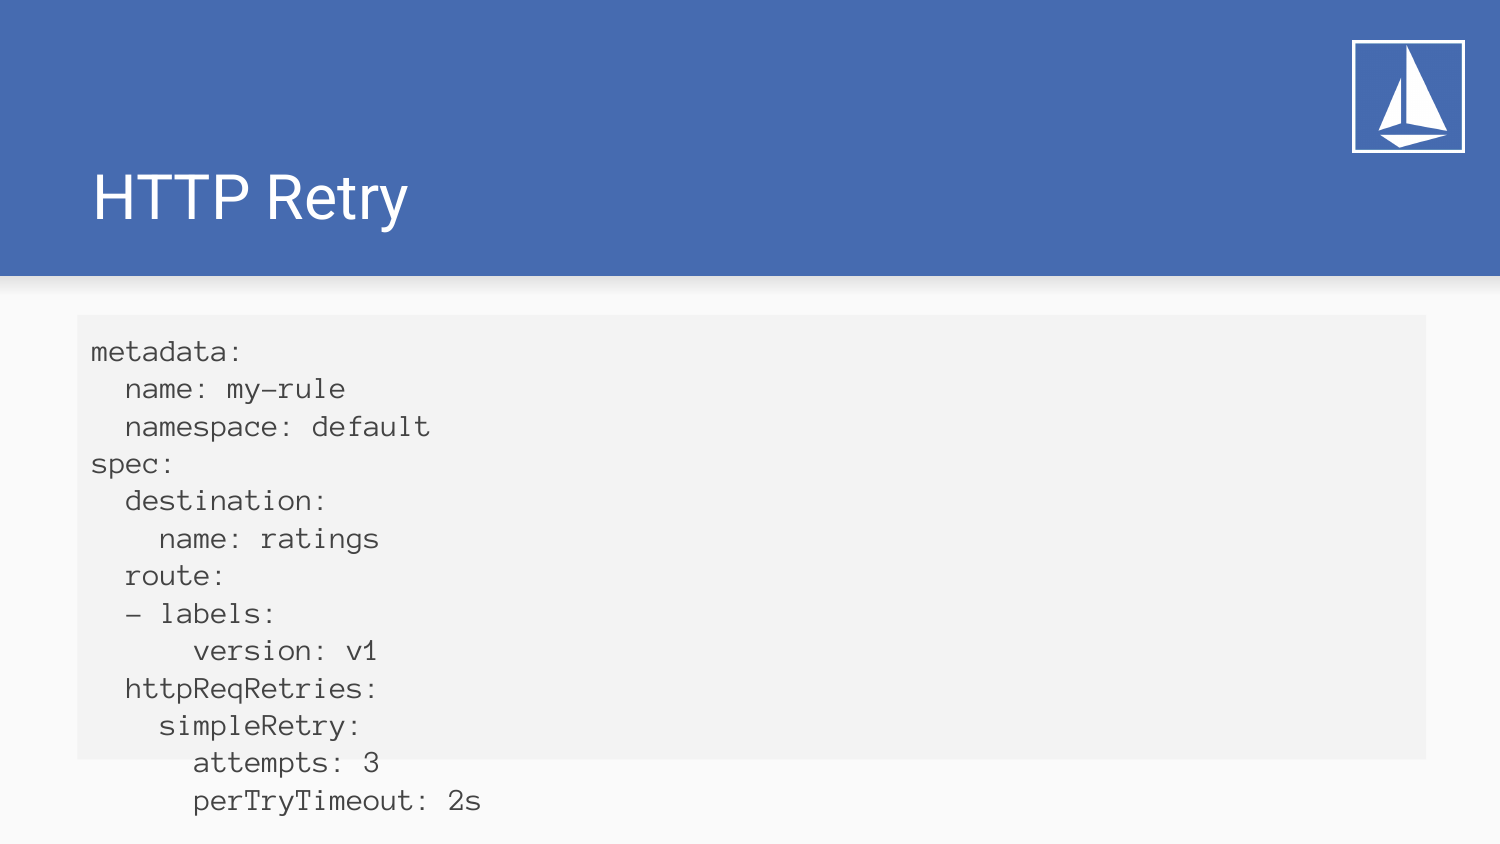

# HTTP Retry
metadata:
  name: my-rule
  namespace: default
spec:
  destination:
    name: ratings
  route:
  - labels:
      version: v1
  httpReqRetries:
    simpleRetry:
      attempts: 3
      perTryTimeout: 2s